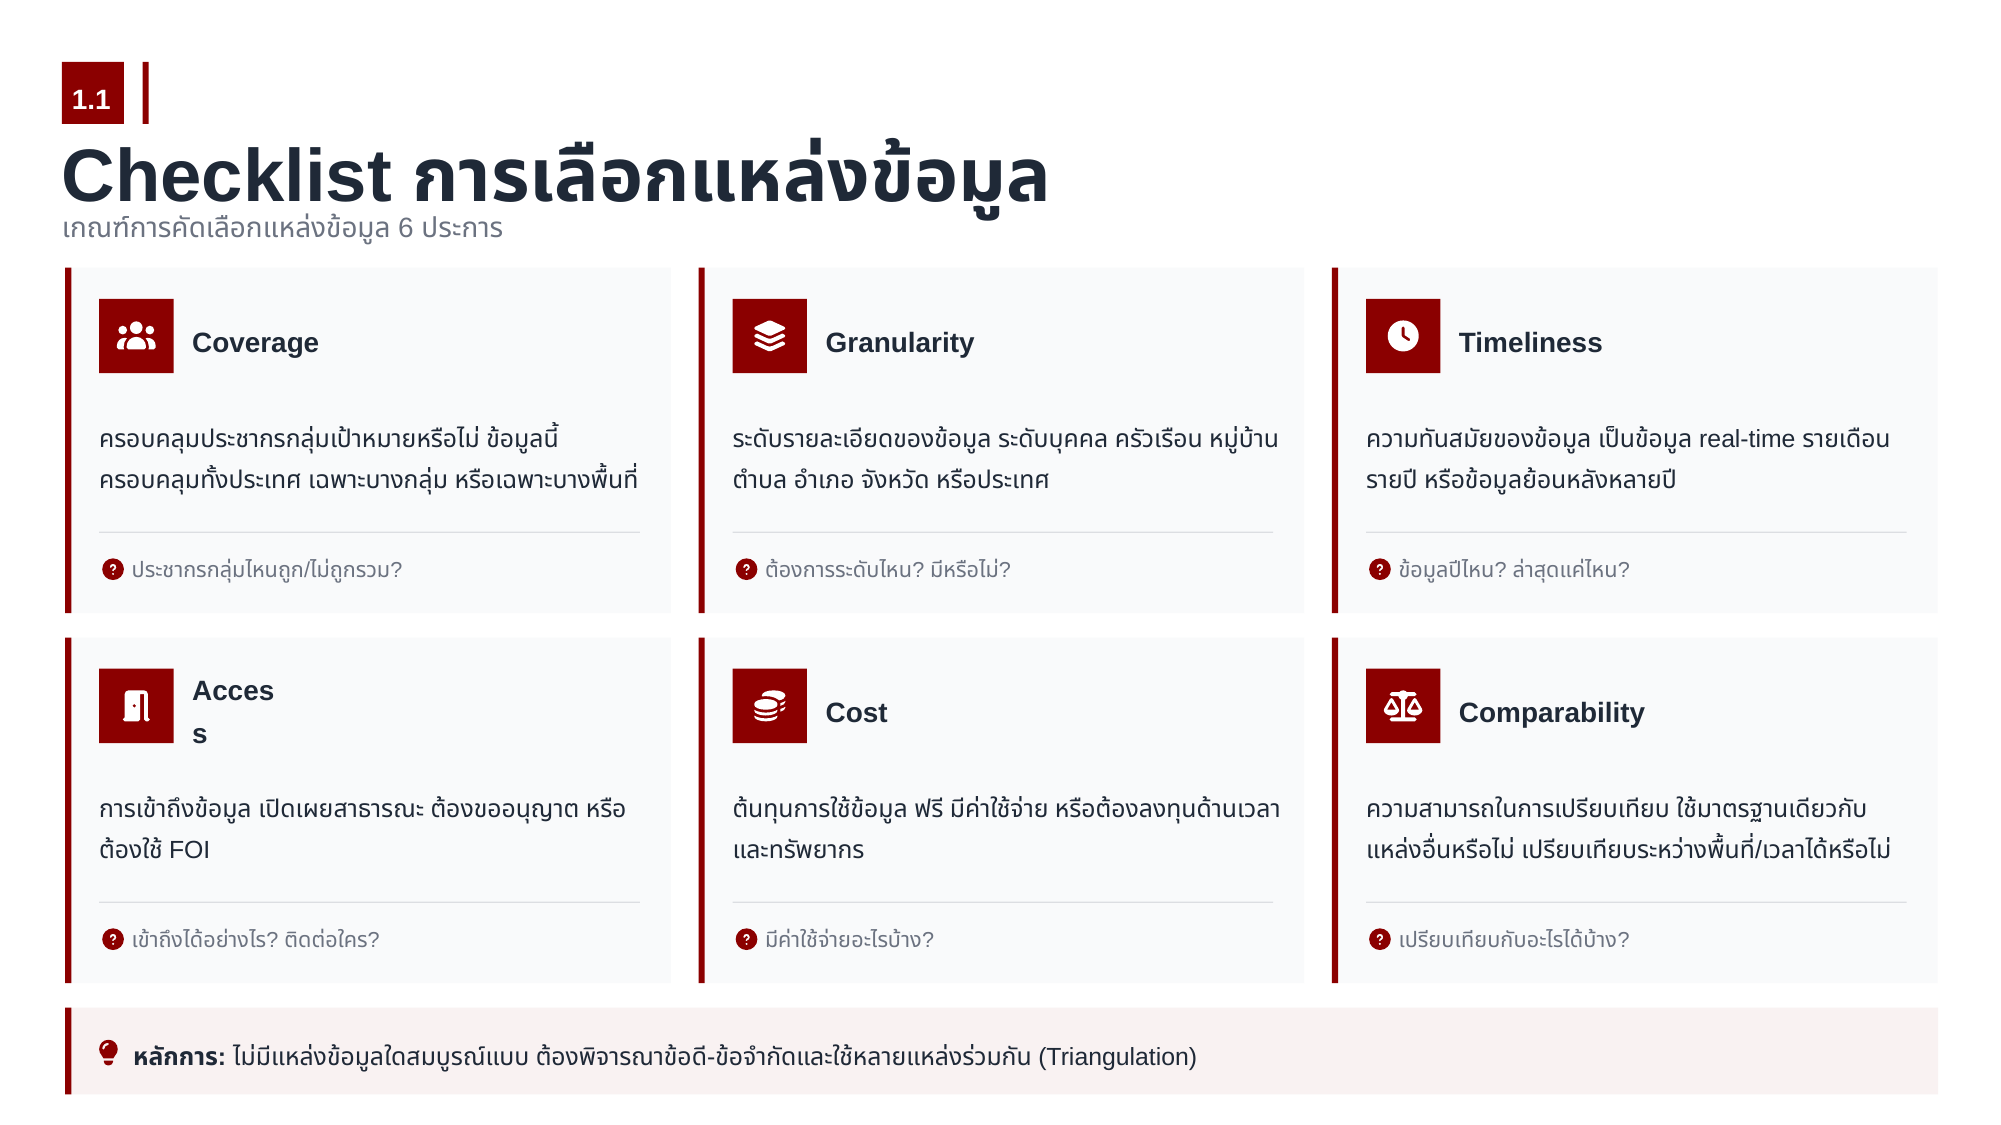

1.1
Checklist การเลือกแหล่งข้อมูล
เกณฑ์การคัดเลือกแหล่งข้อมูล 6 ประการ

Coverage
Granularity
Timeliness

ครอบคลุมประชากรกลุ่มเป้าหมายหรือไม่ ข้อมูลนี้ครอบคลุมทั้งประเทศ เฉพาะบางกลุ่ม หรือเฉพาะบางพื้นที่
ระดับรายละเอียดของข้อมูล ระดับบุคคล ครัวเรือน หมู่บ้าน ตำบล อำเภอ จังหวัด หรือประเทศ
ความทันสมัยของข้อมูล เป็นข้อมูล real-time รายเดือน รายปี หรือข้อมูลย้อนหลังหลายปี

ประชากรกลุ่มไหนถูก/ไม่ถูกรวม?
ต้องการระดับไหน? มีหรือไม่?
ข้อมูลปีไหน? ล่าสุดแค่ไหน?

Access
Cost
Comparability

การเข้าถึงข้อมูล เปิดเผยสาธารณะ ต้องขออนุญาต หรือต้องใช้ FOI
ต้นทุนการใช้ข้อมูล ฟรี มีค่าใช้จ่าย หรือต้องลงทุนด้านเวลาและทรัพยากร
ความสามารถในการเปรียบเทียบ ใช้มาตรฐานเดียวกับแหล่งอื่นหรือไม่ เปรียบเทียบระหว่างพื้นที่/เวลาได้หรือไม่

เข้าถึงได้อย่างไร? ติดต่อใคร?
มีค่าใช้จ่ายอะไรบ้าง?
เปรียบเทียบกับอะไรได้บ้าง?

หลักการ: ไม่มีแหล่งข้อมูลใดสมบูรณ์แบบ ต้องพิจารณาข้อดี-ข้อจำกัดและใช้หลายแหล่งร่วมกัน (Triangulation)